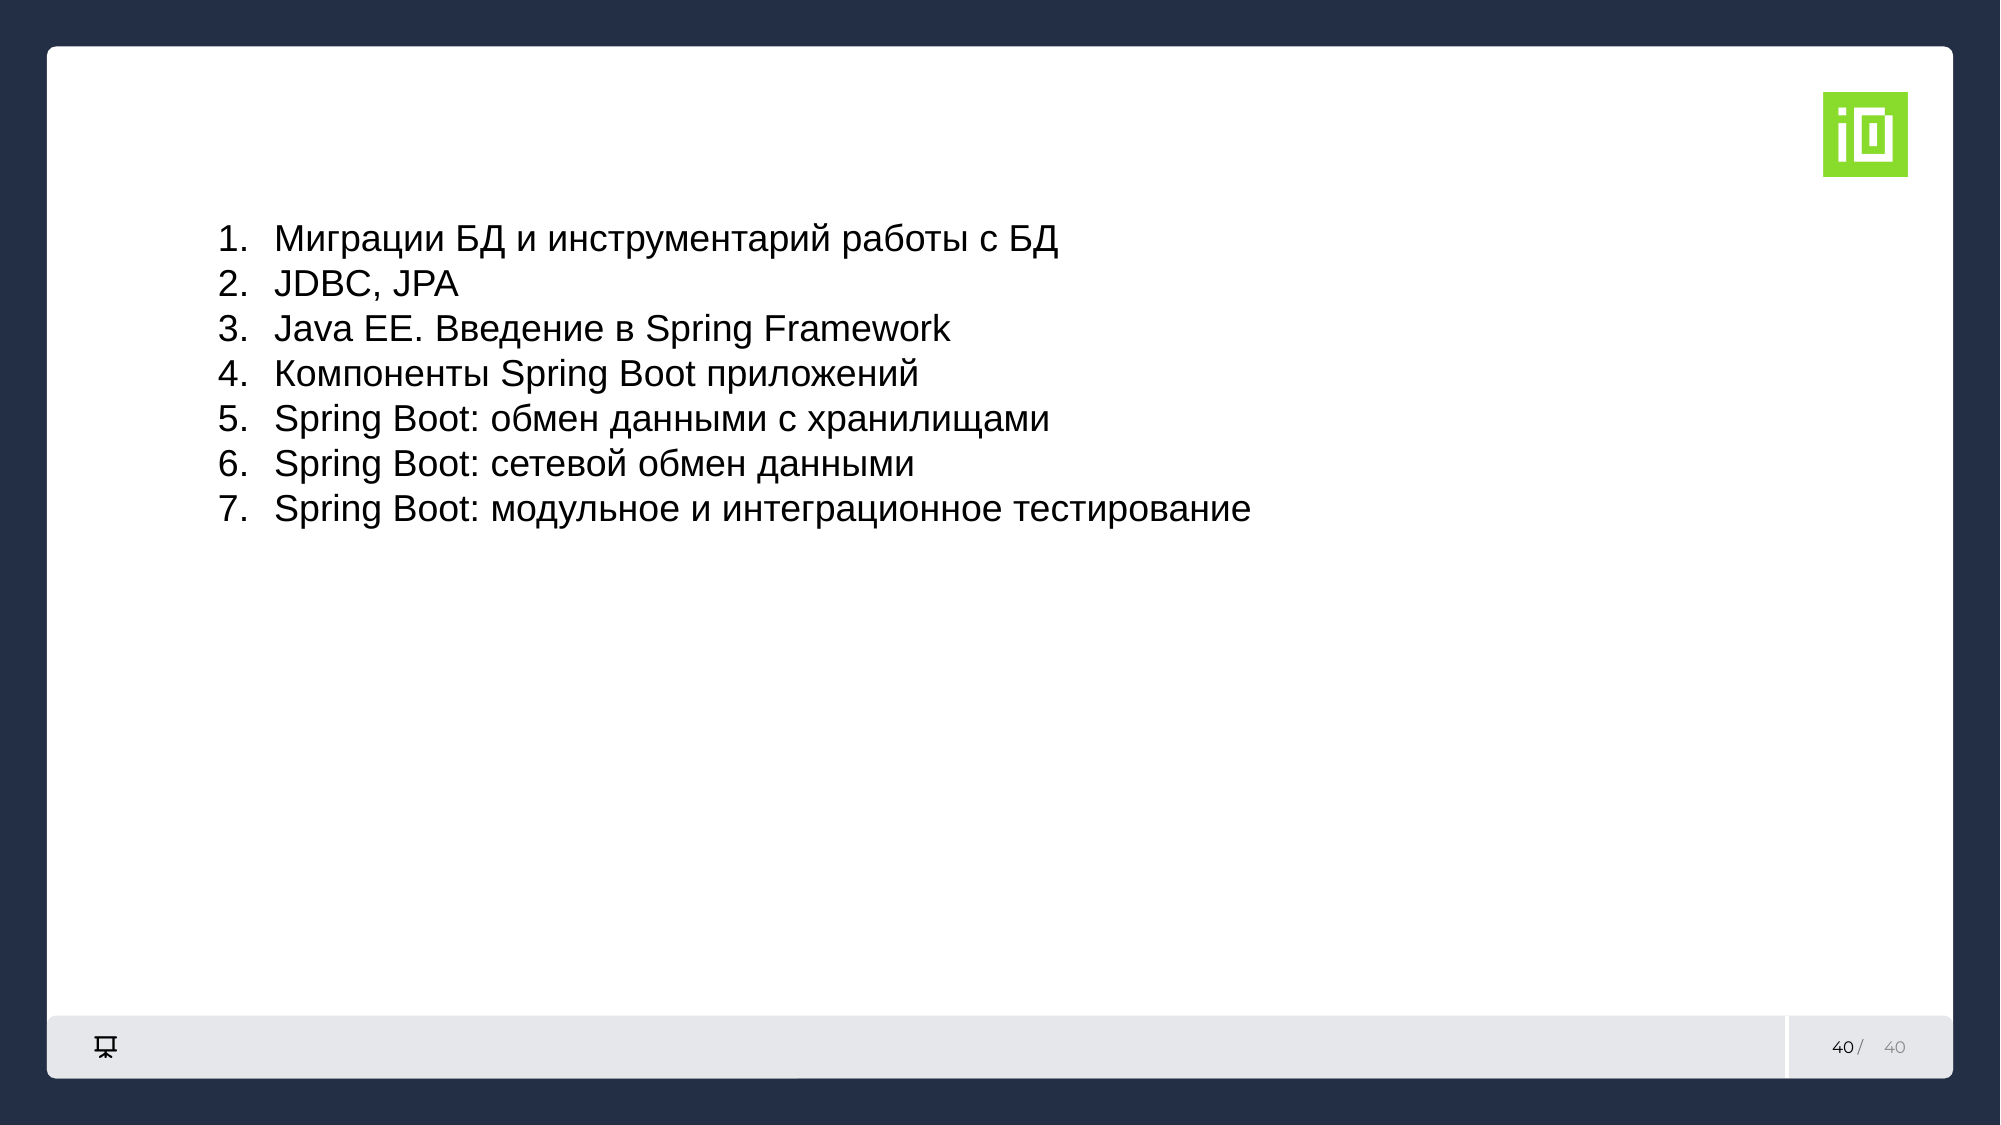

#
Миграции БД и инструментарий работы с БД
JDBC, JPA
Java EE. Введение в Spring Framework
Компоненты Spring Boot приложений
Spring Boot: обмен данными с хранилищами
Spring Boot: сетевой обмен данными
Spring Boot: модульное и интеграционное тестирование

40
40